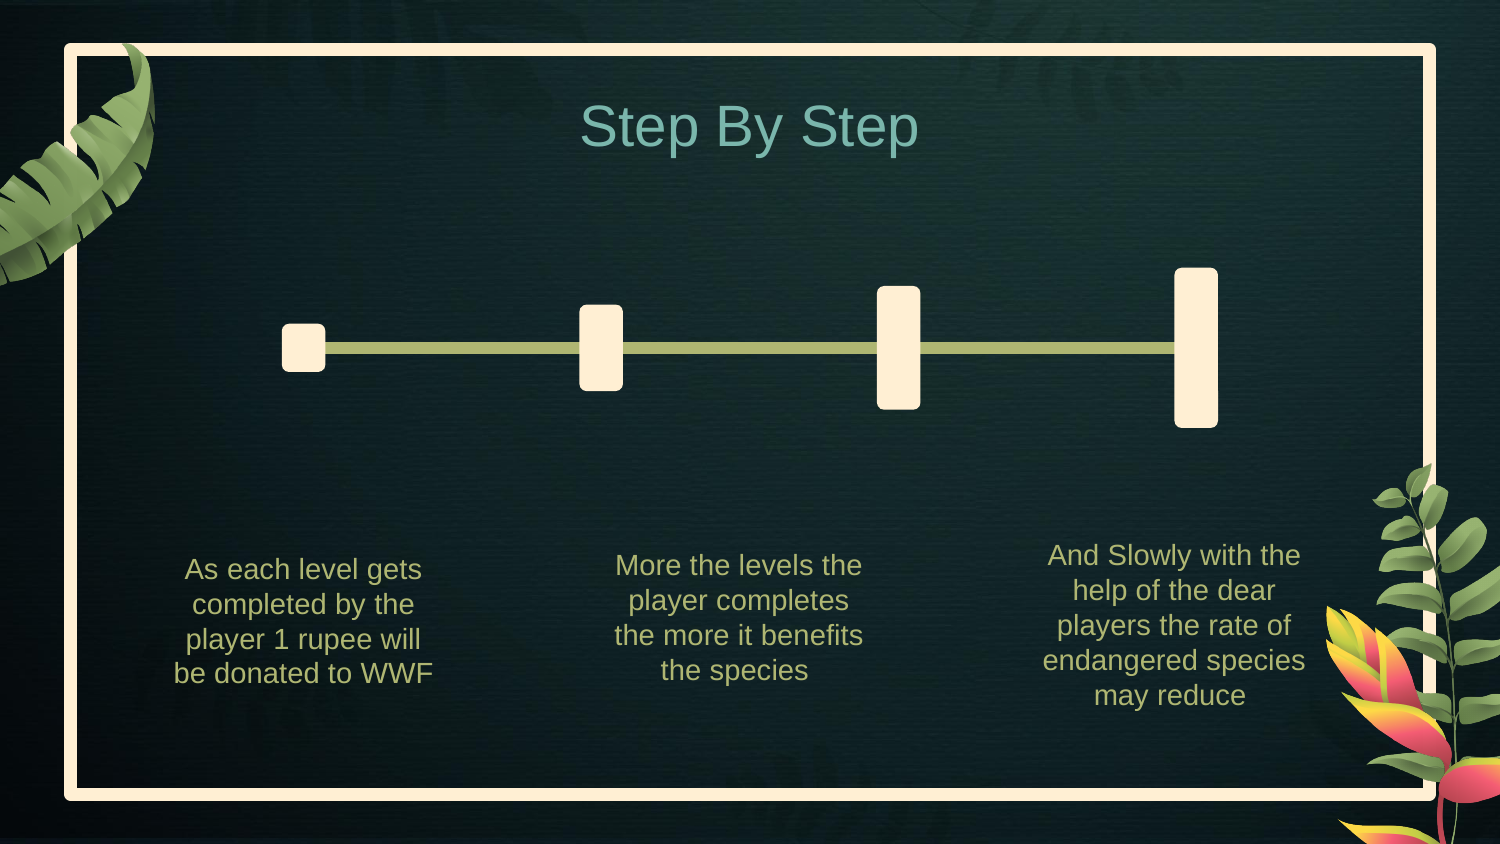

# Step By Step

More the levels the player completes the more it benefits the species
As each level gets completed by the player 1 rupee will be donated to WWF
And Slowly with the help of the dear players the rate of endangered species may reduce